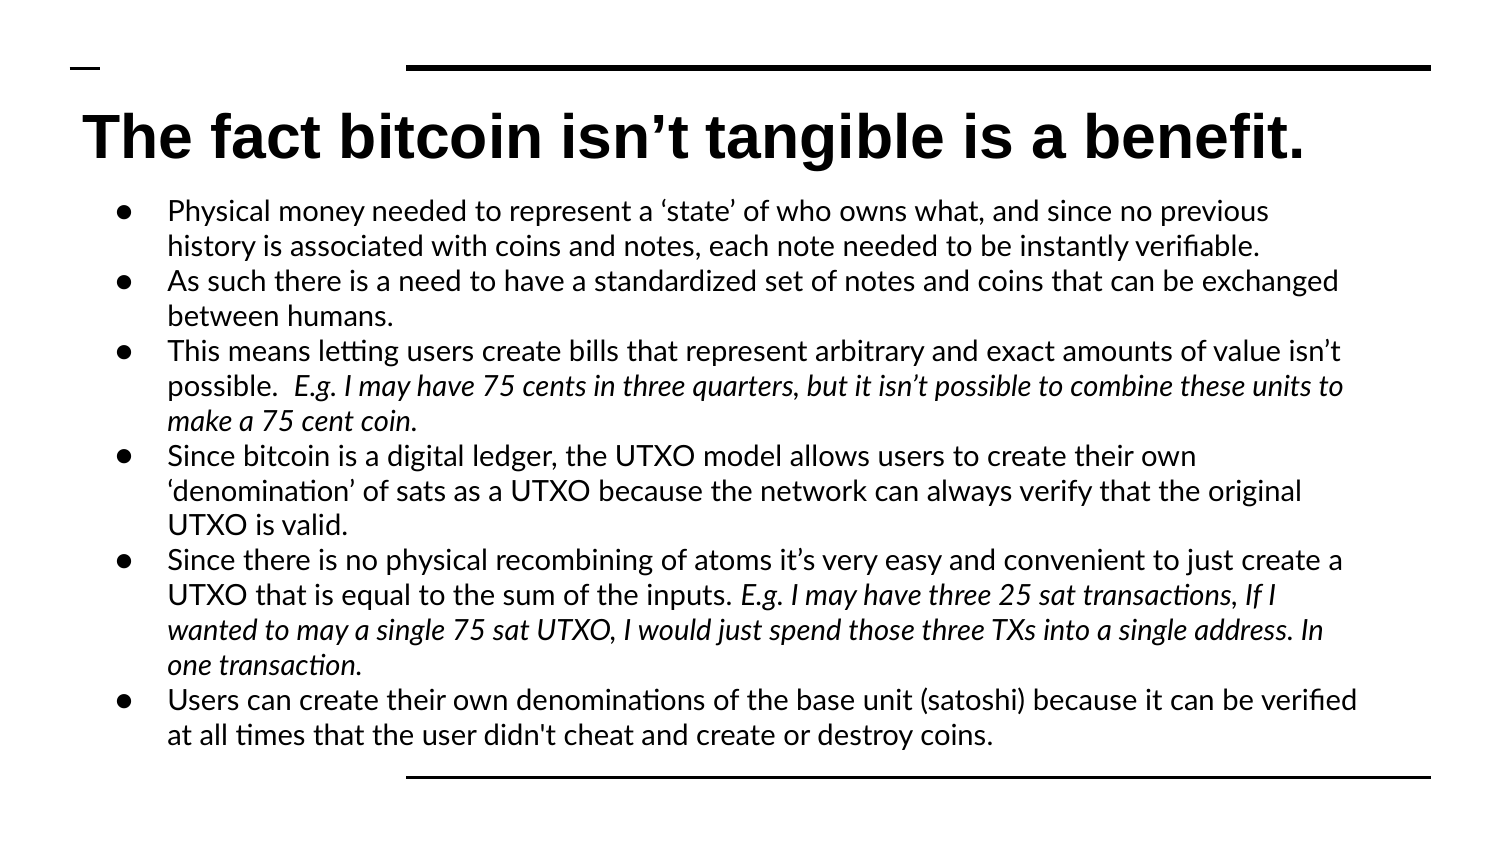

# The fact bitcoin isn’t tangible is a benefit.
Physical money needed to represent a ‘state’ of who owns what, and since no previous history is associated with coins and notes, each note needed to be instantly verifiable.
As such there is a need to have a standardized set of notes and coins that can be exchanged between humans.
This means letting users create bills that represent arbitrary and exact amounts of value isn’t possible.  E.g. I may have 75 cents in three quarters, but it isn’t possible to combine these units to make a 75 cent coin.
Since bitcoin is a digital ledger, the UTXO model allows users to create their own ‘denomination’ of sats as a UTXO because the network can always verify that the original UTXO is valid.
Since there is no physical recombining of atoms it’s very easy and convenient to just create a UTXO that is equal to the sum of the inputs. E.g. I may have three 25 sat transactions, If I wanted to may a single 75 sat UTXO, I would just spend those three TXs into a single address. In one transaction.
Users can create their own denominations of the base unit (satoshi) because it can be verified at all times that the user didn't cheat and create or destroy coins.